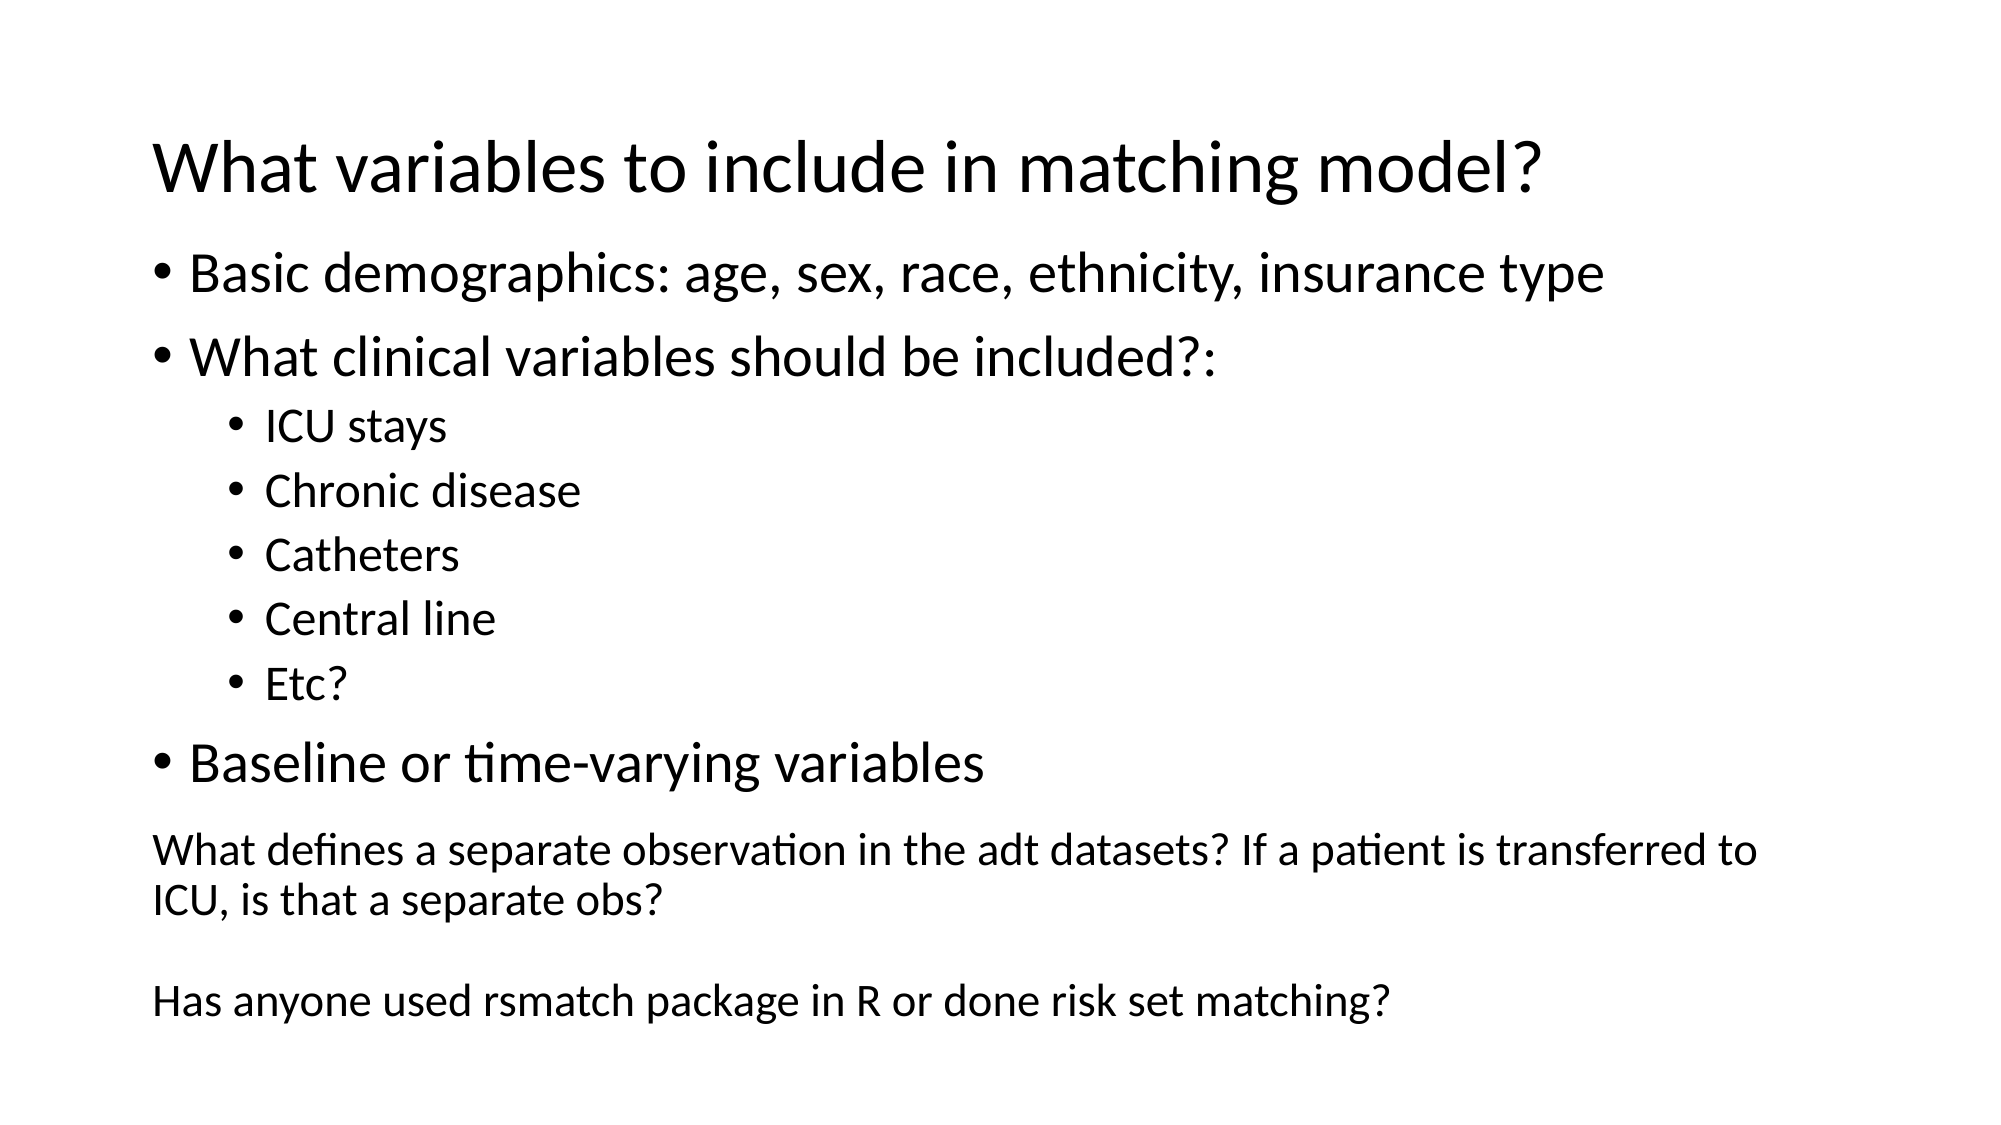

# What variables to include in matching model?
Basic demographics: age, sex, race, ethnicity, insurance type
What clinical variables should be included?:
ICU stays
Chronic disease
Catheters
Central line
Etc?
Baseline or time-varying variables

What defines a separate observation in the adt datasets? If a patient is transferred to ICU, is that a separate obs?

Has anyone used rsmatch package in R or done risk set matching?